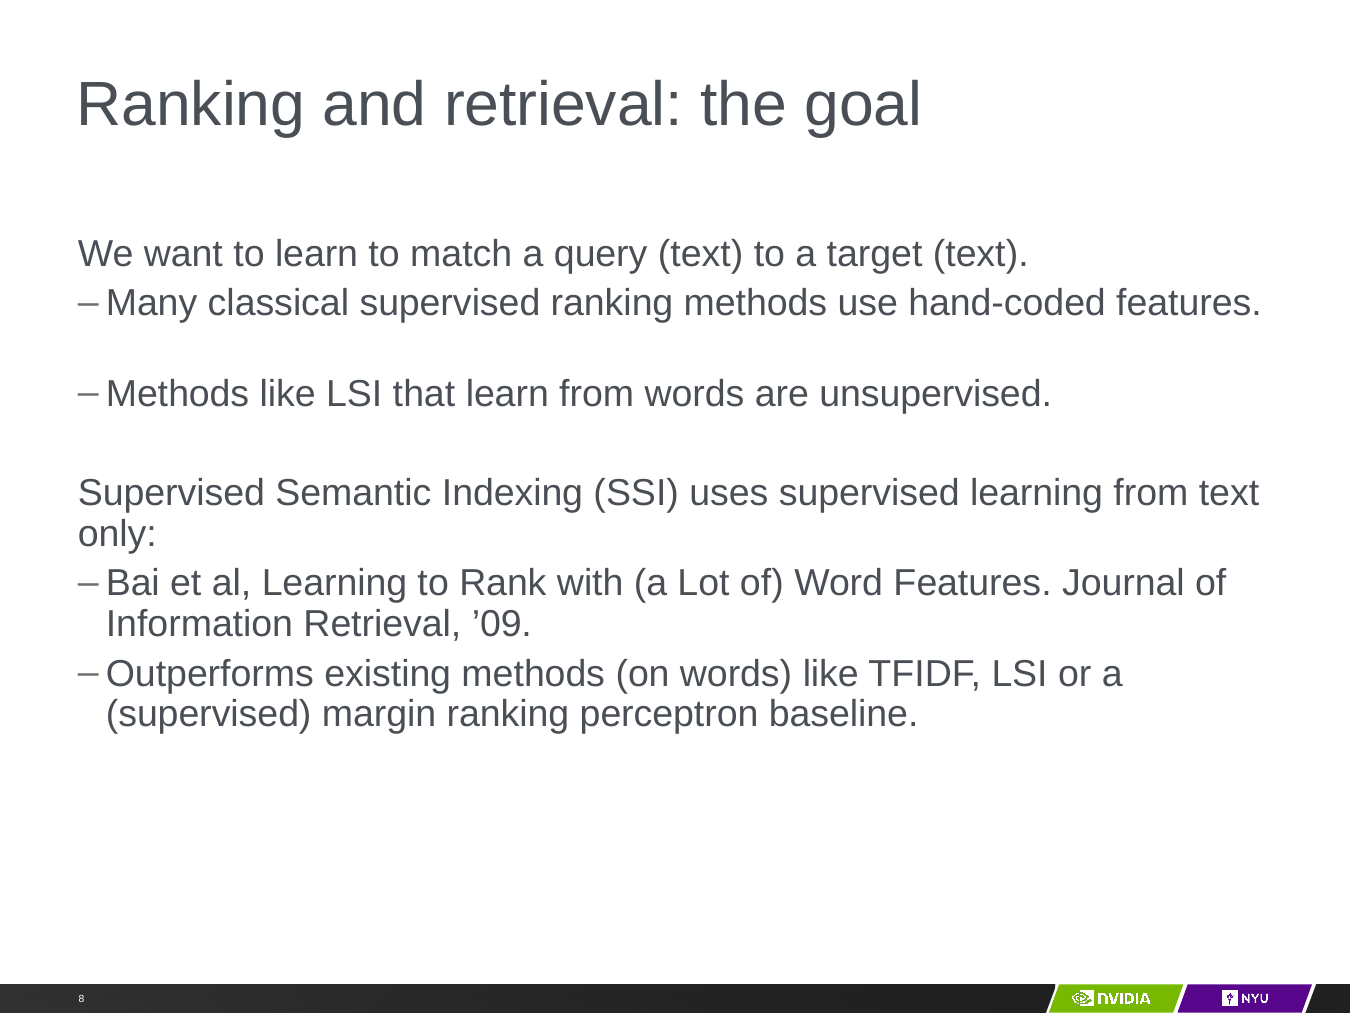

# Ranking and retrieval: the goal
We want to learn to match a query (text) to a target (text).
Many classical supervised ranking methods use hand-coded features.
Methods like LSI that learn from words are unsupervised.

Supervised Semantic Indexing (SSI) uses supervised learning from text only:
Bai et al, Learning to Rank with (a Lot of) Word Features. Journal of  Information Retrieval, ’09.
Outperforms existing methods (on words) like TFIDF, LSI or a  (supervised) margin ranking perceptron baseline.